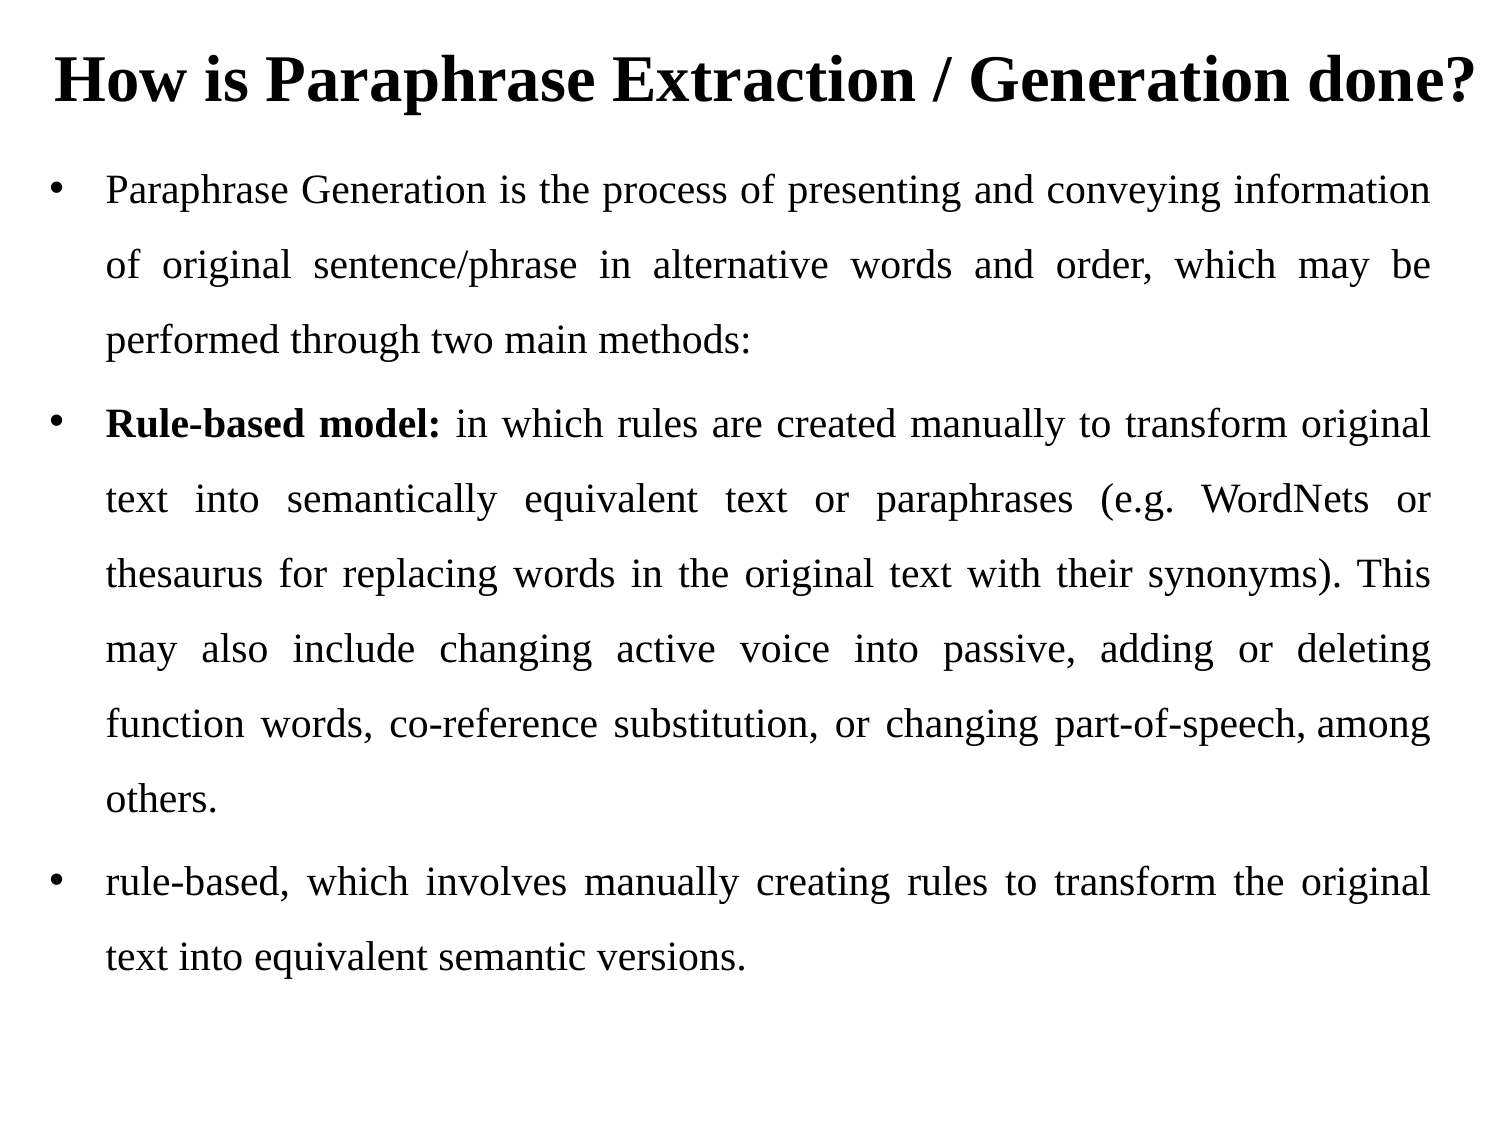

# How is Paraphrase Extraction / Generation done?
Paraphrase Generation is the process of presenting and conveying information of original sentence/phrase in alternative words and order, which may be performed through two main methods:
Rule-based model: in which rules are created manually to transform original text into semantically equivalent text or paraphrases (e.g. WordNets or thesaurus for replacing words in the original text with their synonyms). This may also include changing active voice into passive, adding or deleting function words, co-reference substitution, or changing part-of-speech, among others.
rule-based, which involves manually creating rules to transform the original text into equivalent semantic versions.